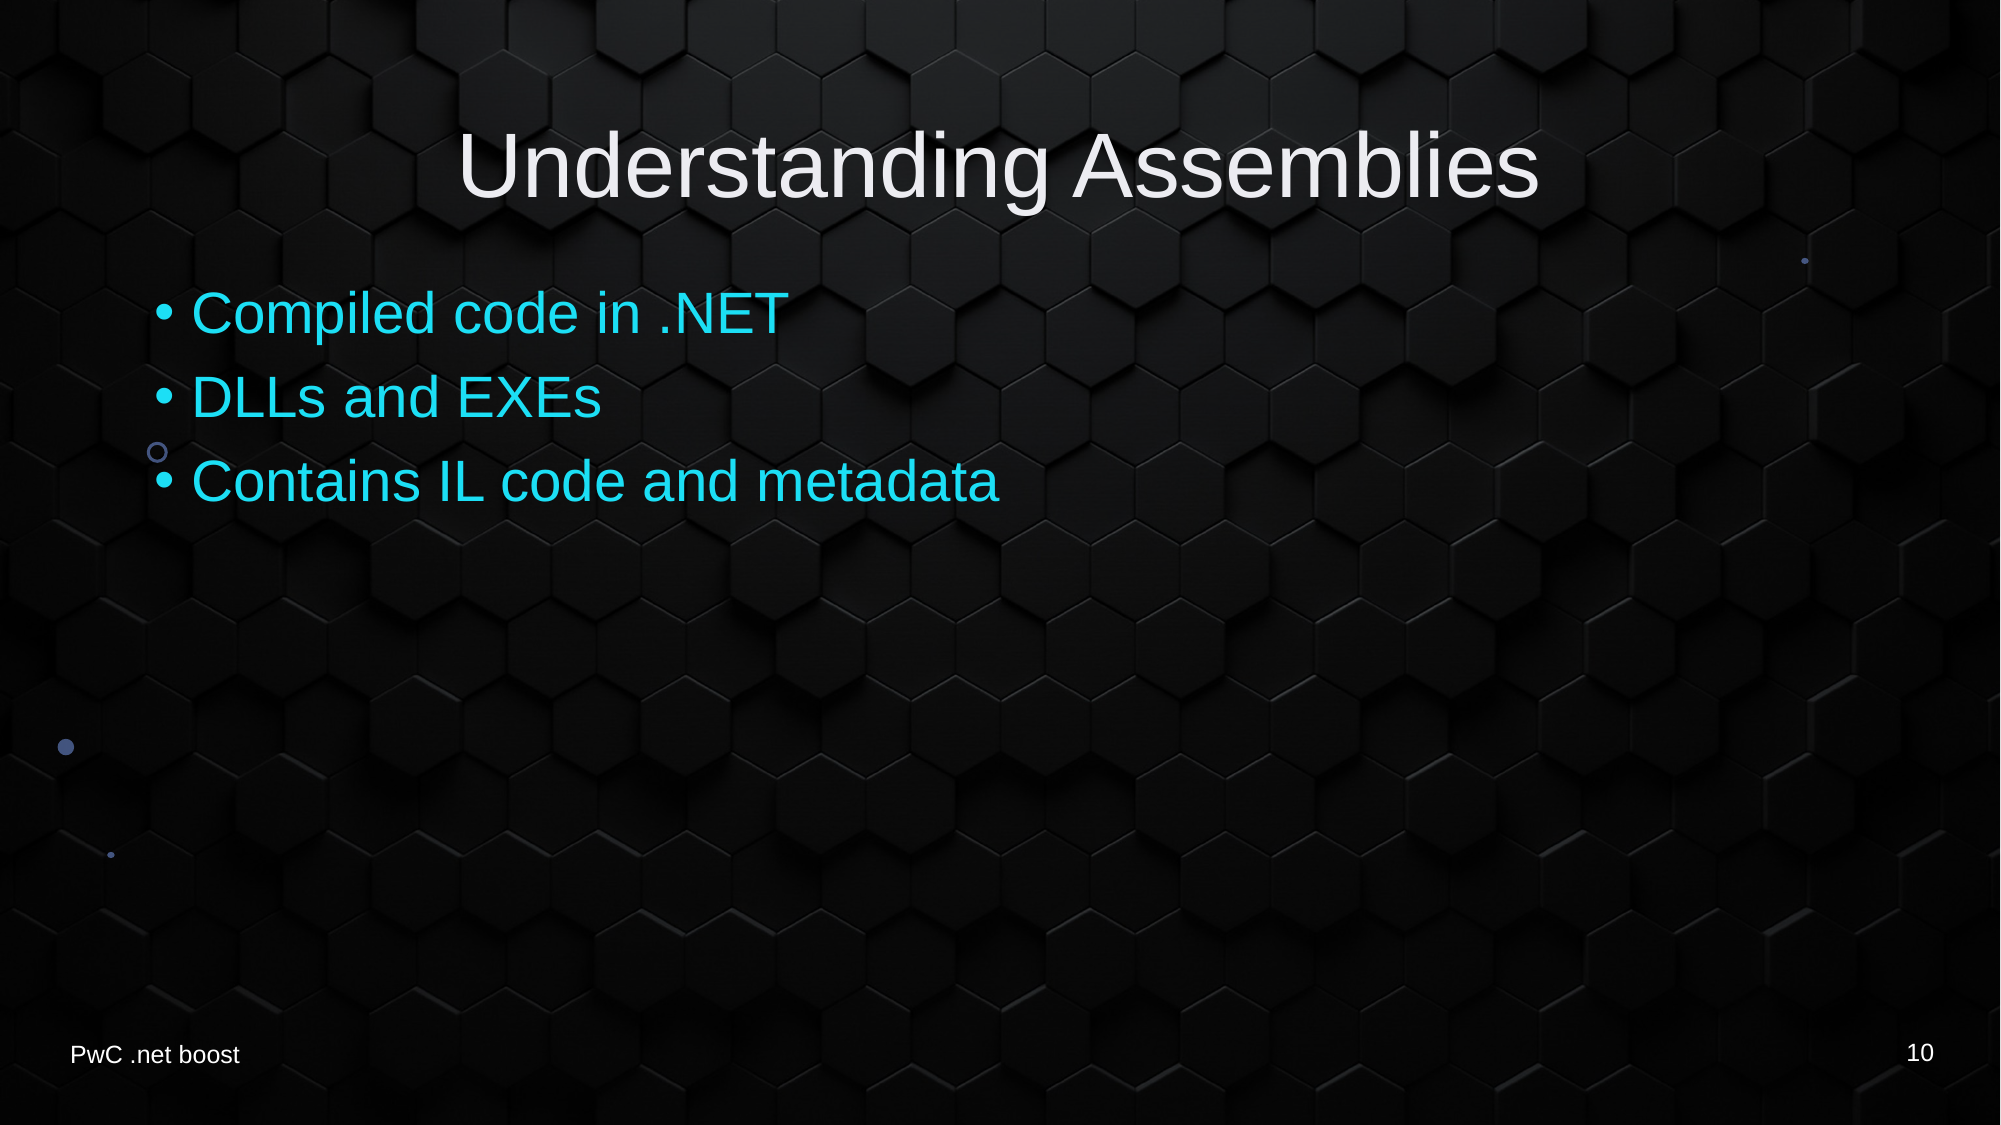

# Understanding Assemblies
 Compiled code in .NET
 DLLs and EXEs
 Contains IL code and metadata

10
PwC .net boost